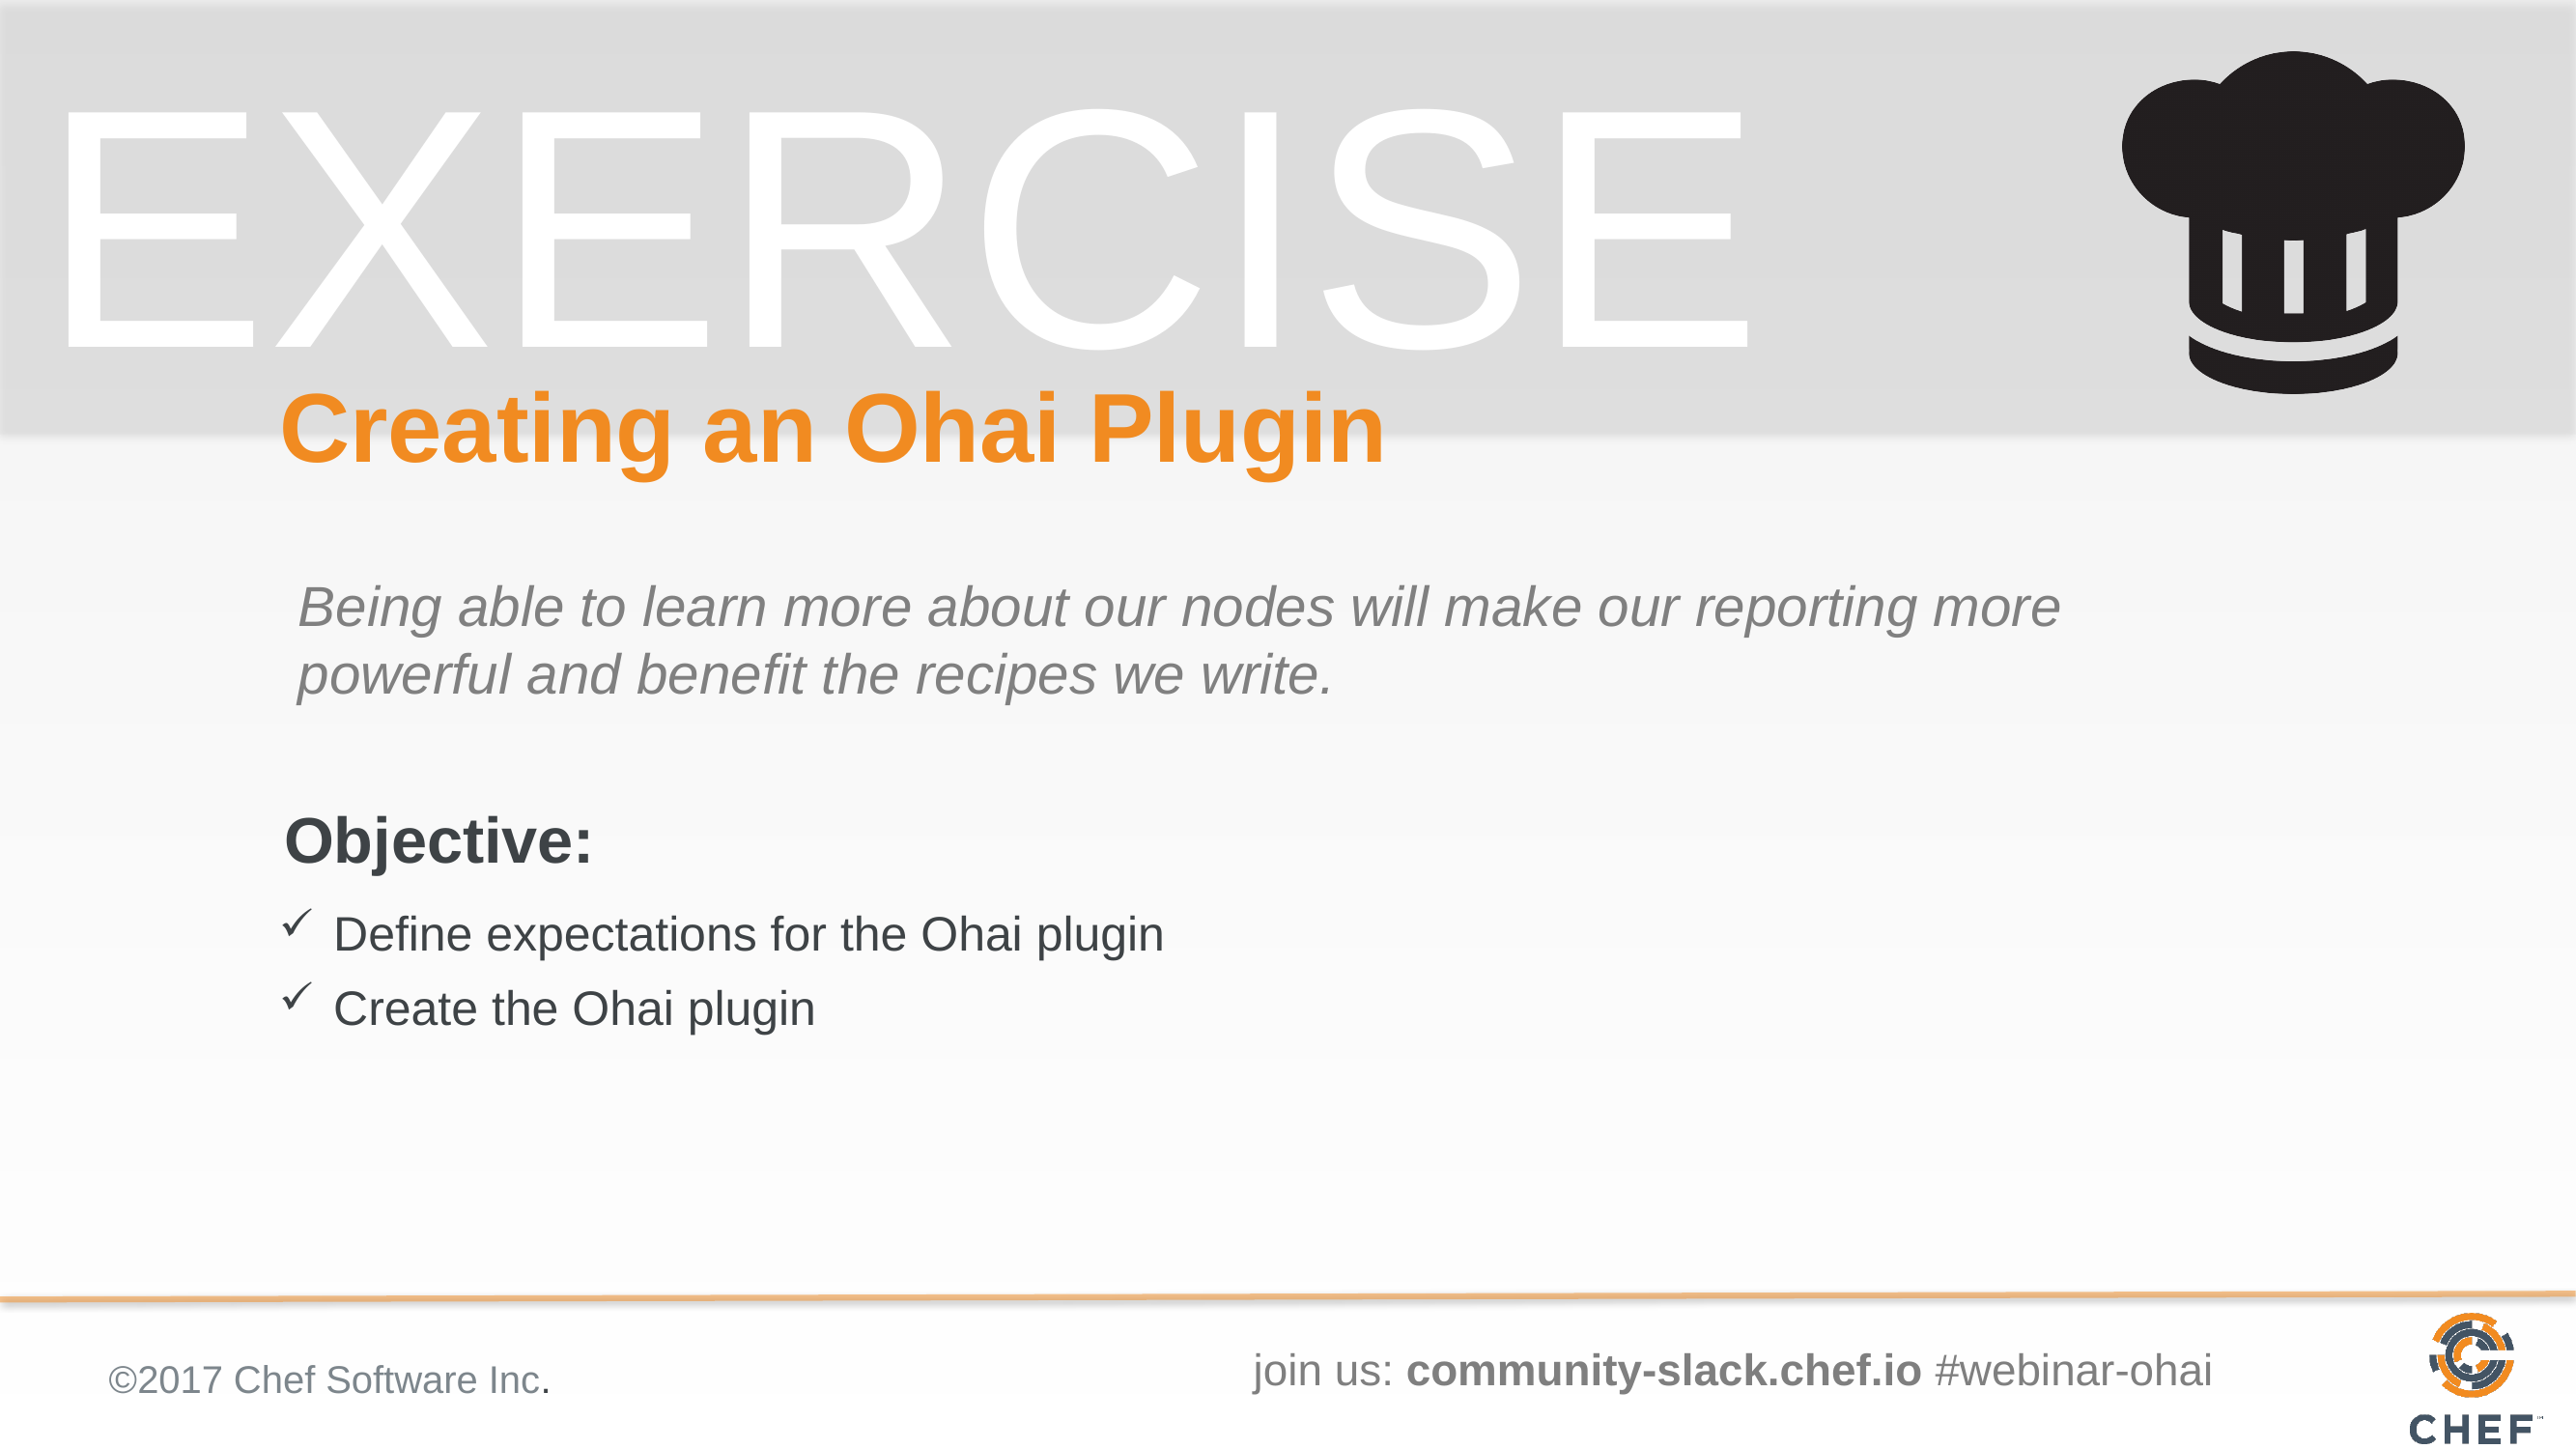

# Creating an Ohai Plugin
Being able to learn more about our nodes will make our reporting more powerful and benefit the recipes we write.
Define expectations for the Ohai plugin
Create the Ohai plugin